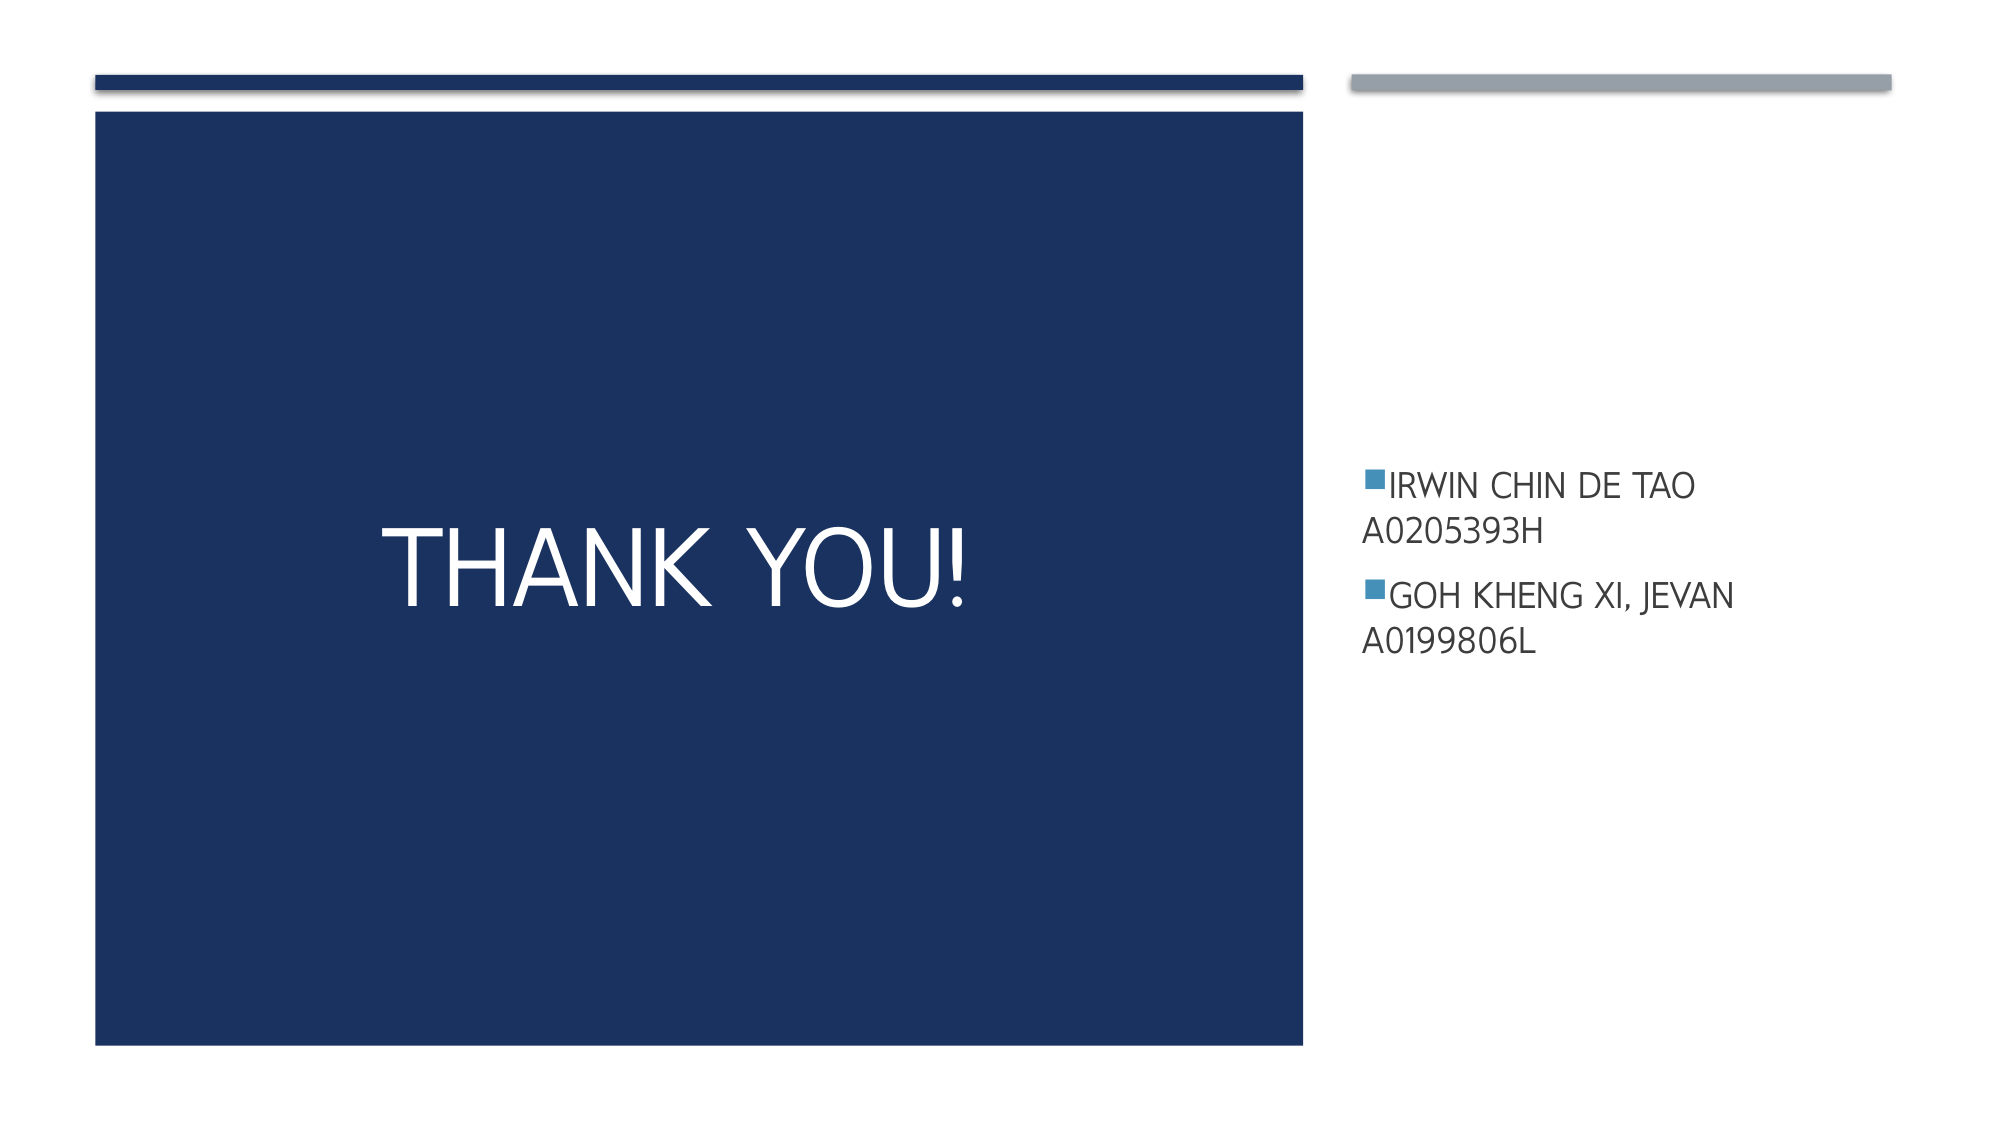

# Thank You!
Irwin Chin De Tao A0205393H
Goh Kheng Xi, jevan A0199806L